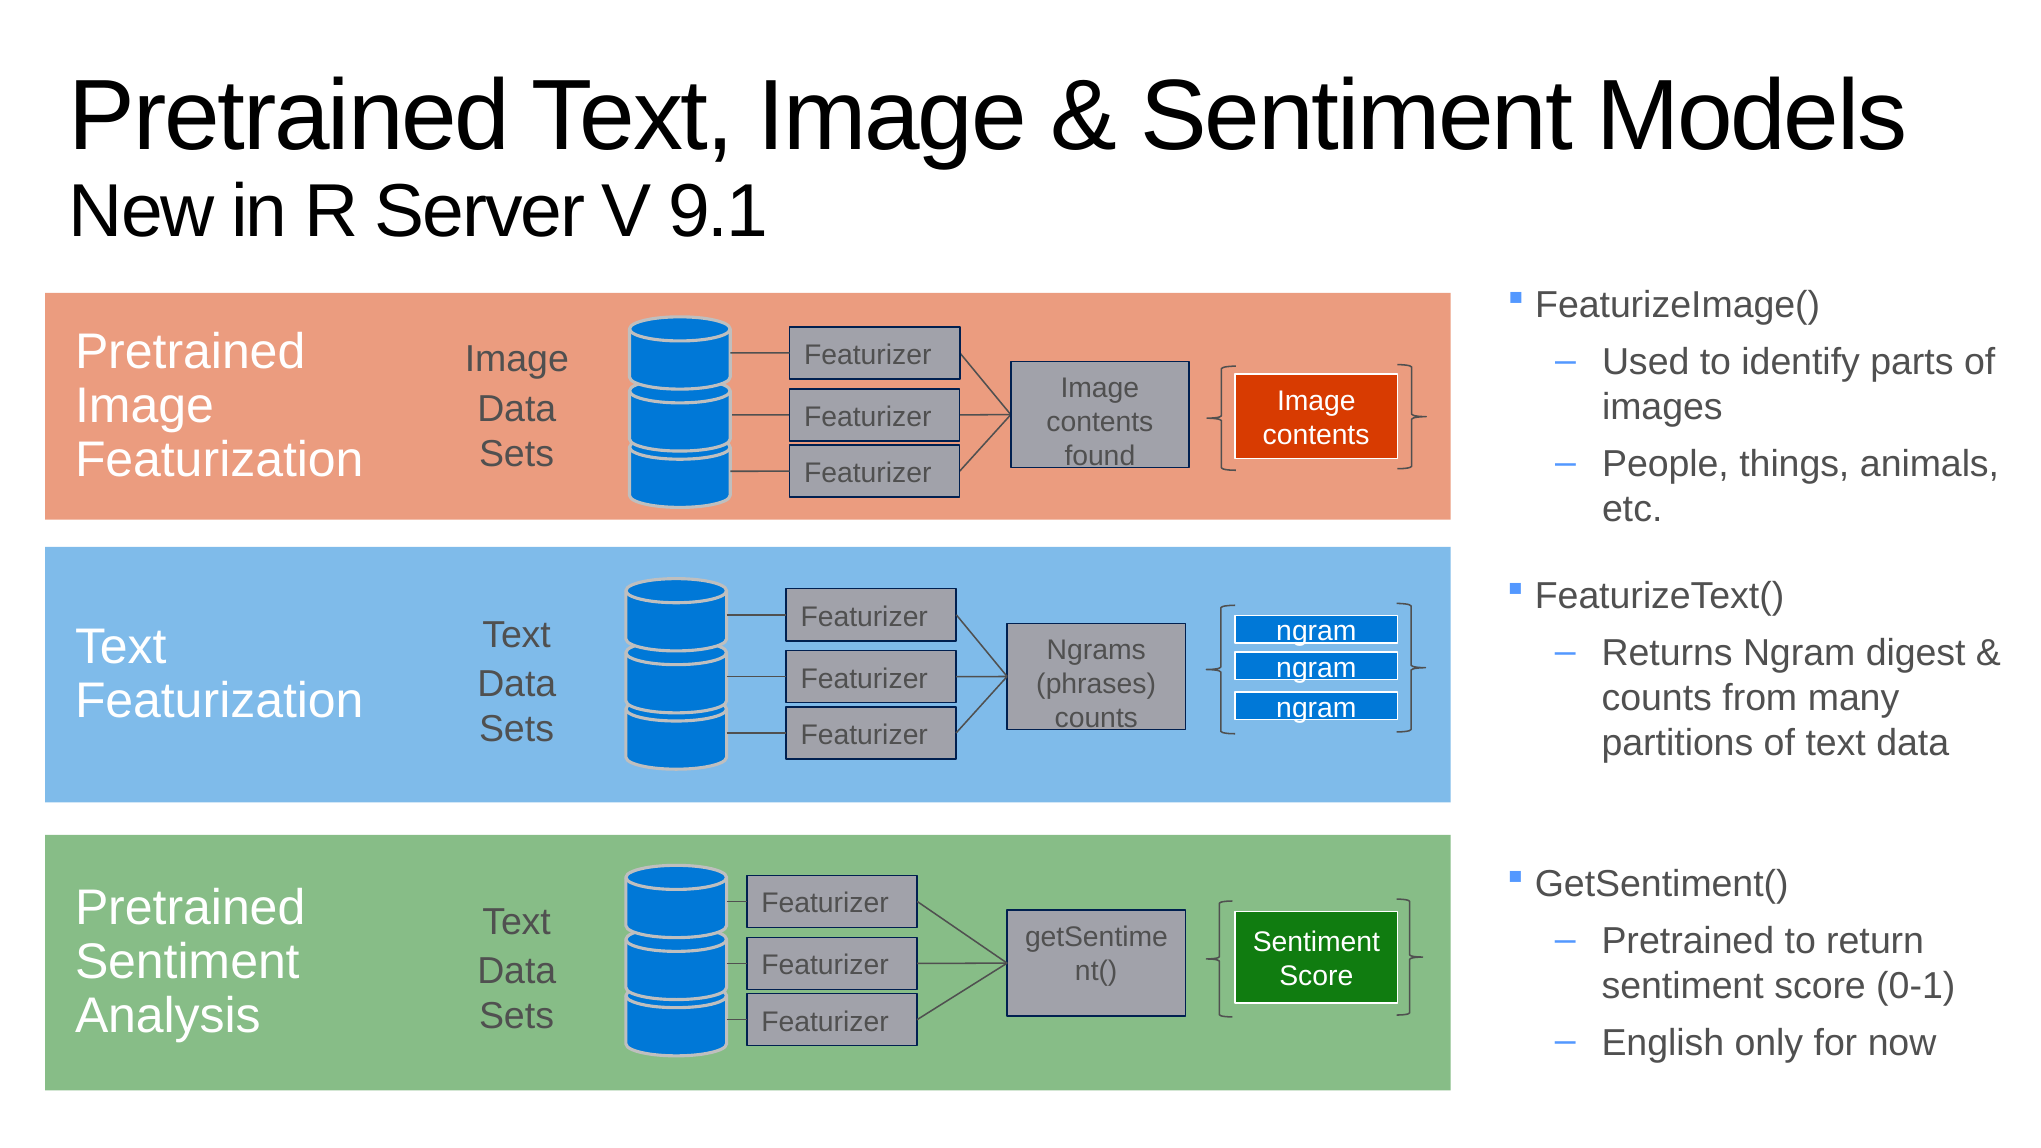

# Pretrained Text, Image & Sentiment Models New in R Server V 9.1
FeaturizeImage()
Used to identify parts of images
People, things, animals, etc.
Pretrained
Image
Featurization

Image
Data
Sets
Featurizer
Image contents found

Image contents

Featurizer

Featurizer
Text
Featurization
FeaturizeText()
Returns Ngram digest & counts from many partitions of text data

Featurizer
Text
Data
Sets

ngram
ngram
ngram
Ngrams (phrases)
counts

Featurizer

Featurizer
Pretrained
Sentiment
Analysis
GetSentiment()
Pretrained to return sentiment score (0-1)
English only for now

Featurizer
Text
Data
Sets

Sentiment Score
getSentiment()

Featurizer

Featurizer